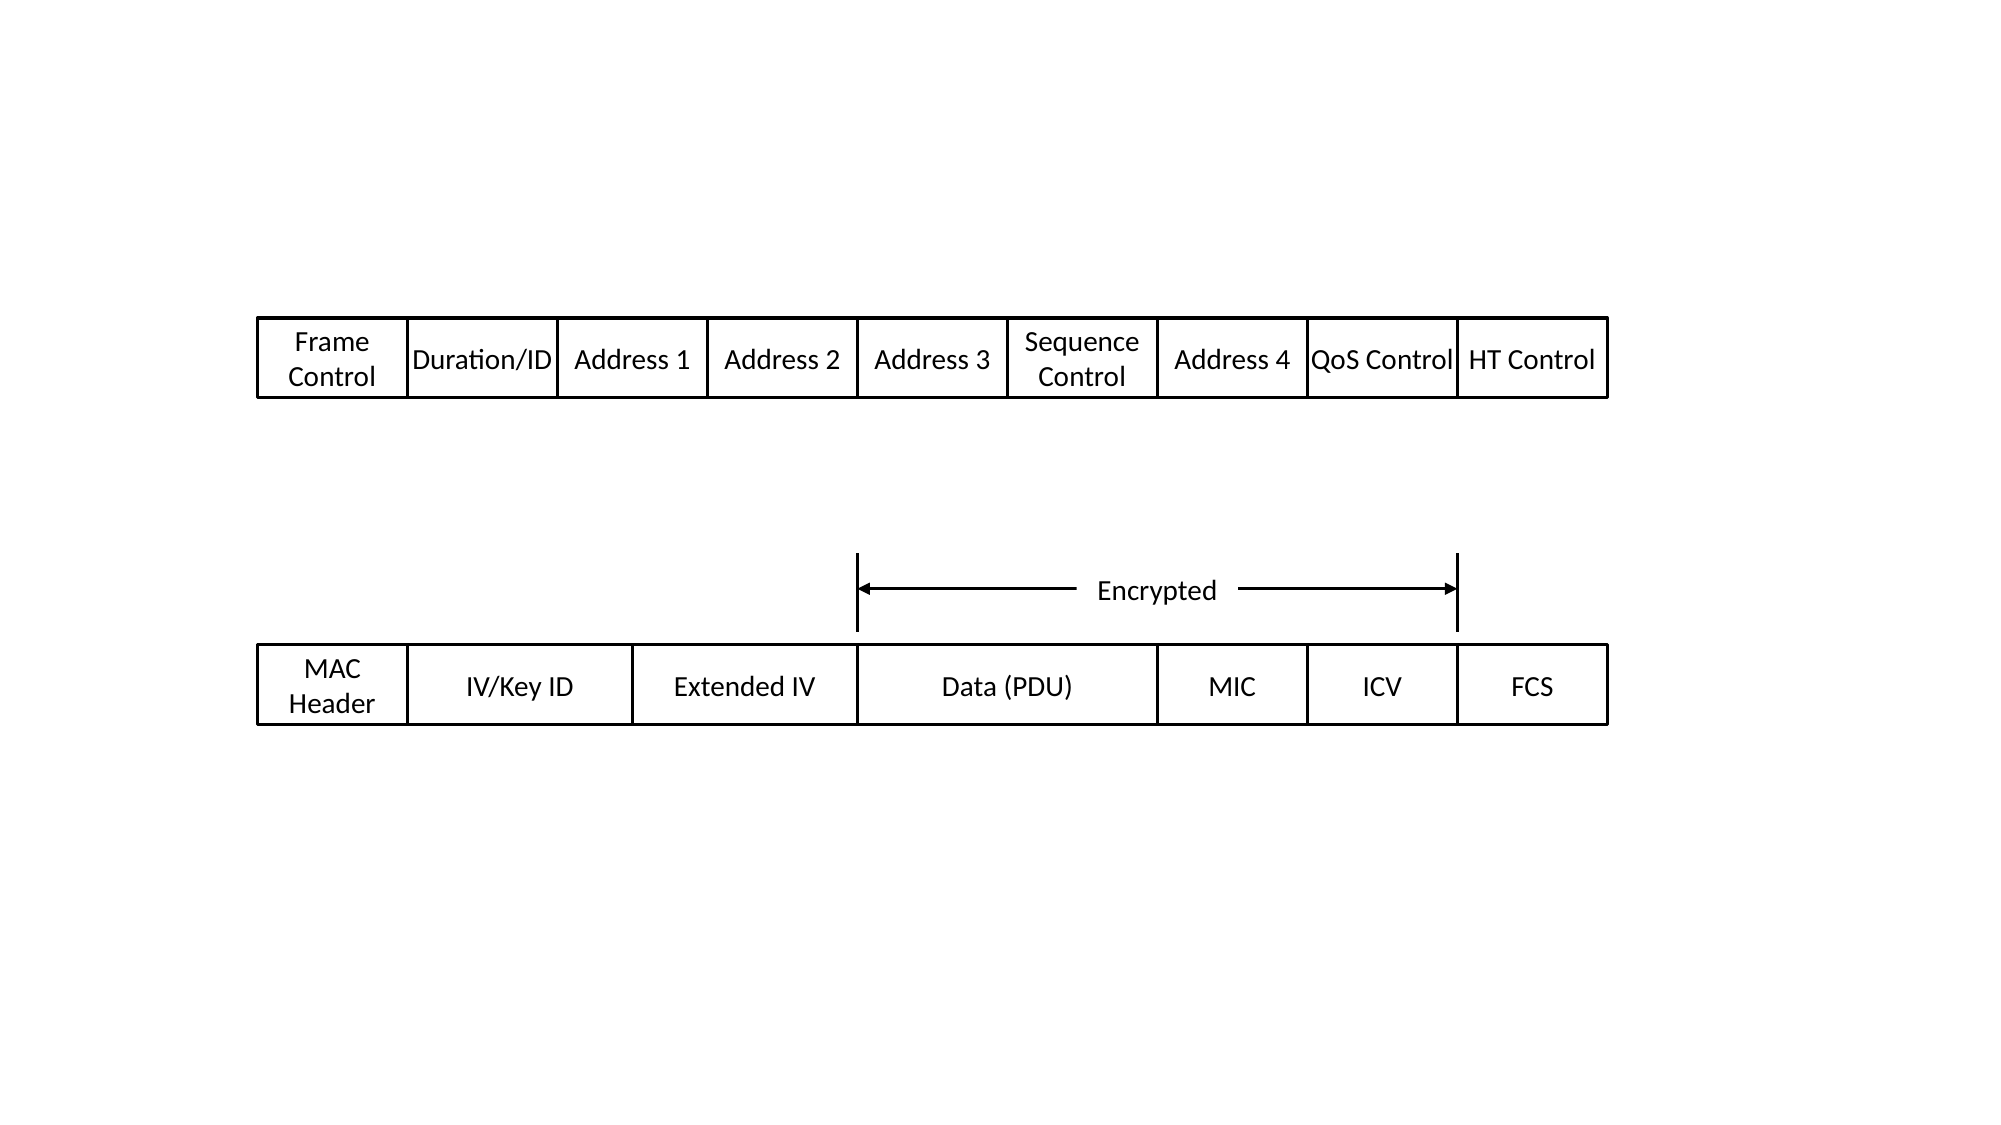

Frame Control
Duration/ID
Address 1
Address 2
Address 3
Sequence Control
Address 4
QoS Control
HT Control
Encrypted
MAC Header
IV/Key ID
Extended IV
Data (PDU)
MIC
ICV
FCS